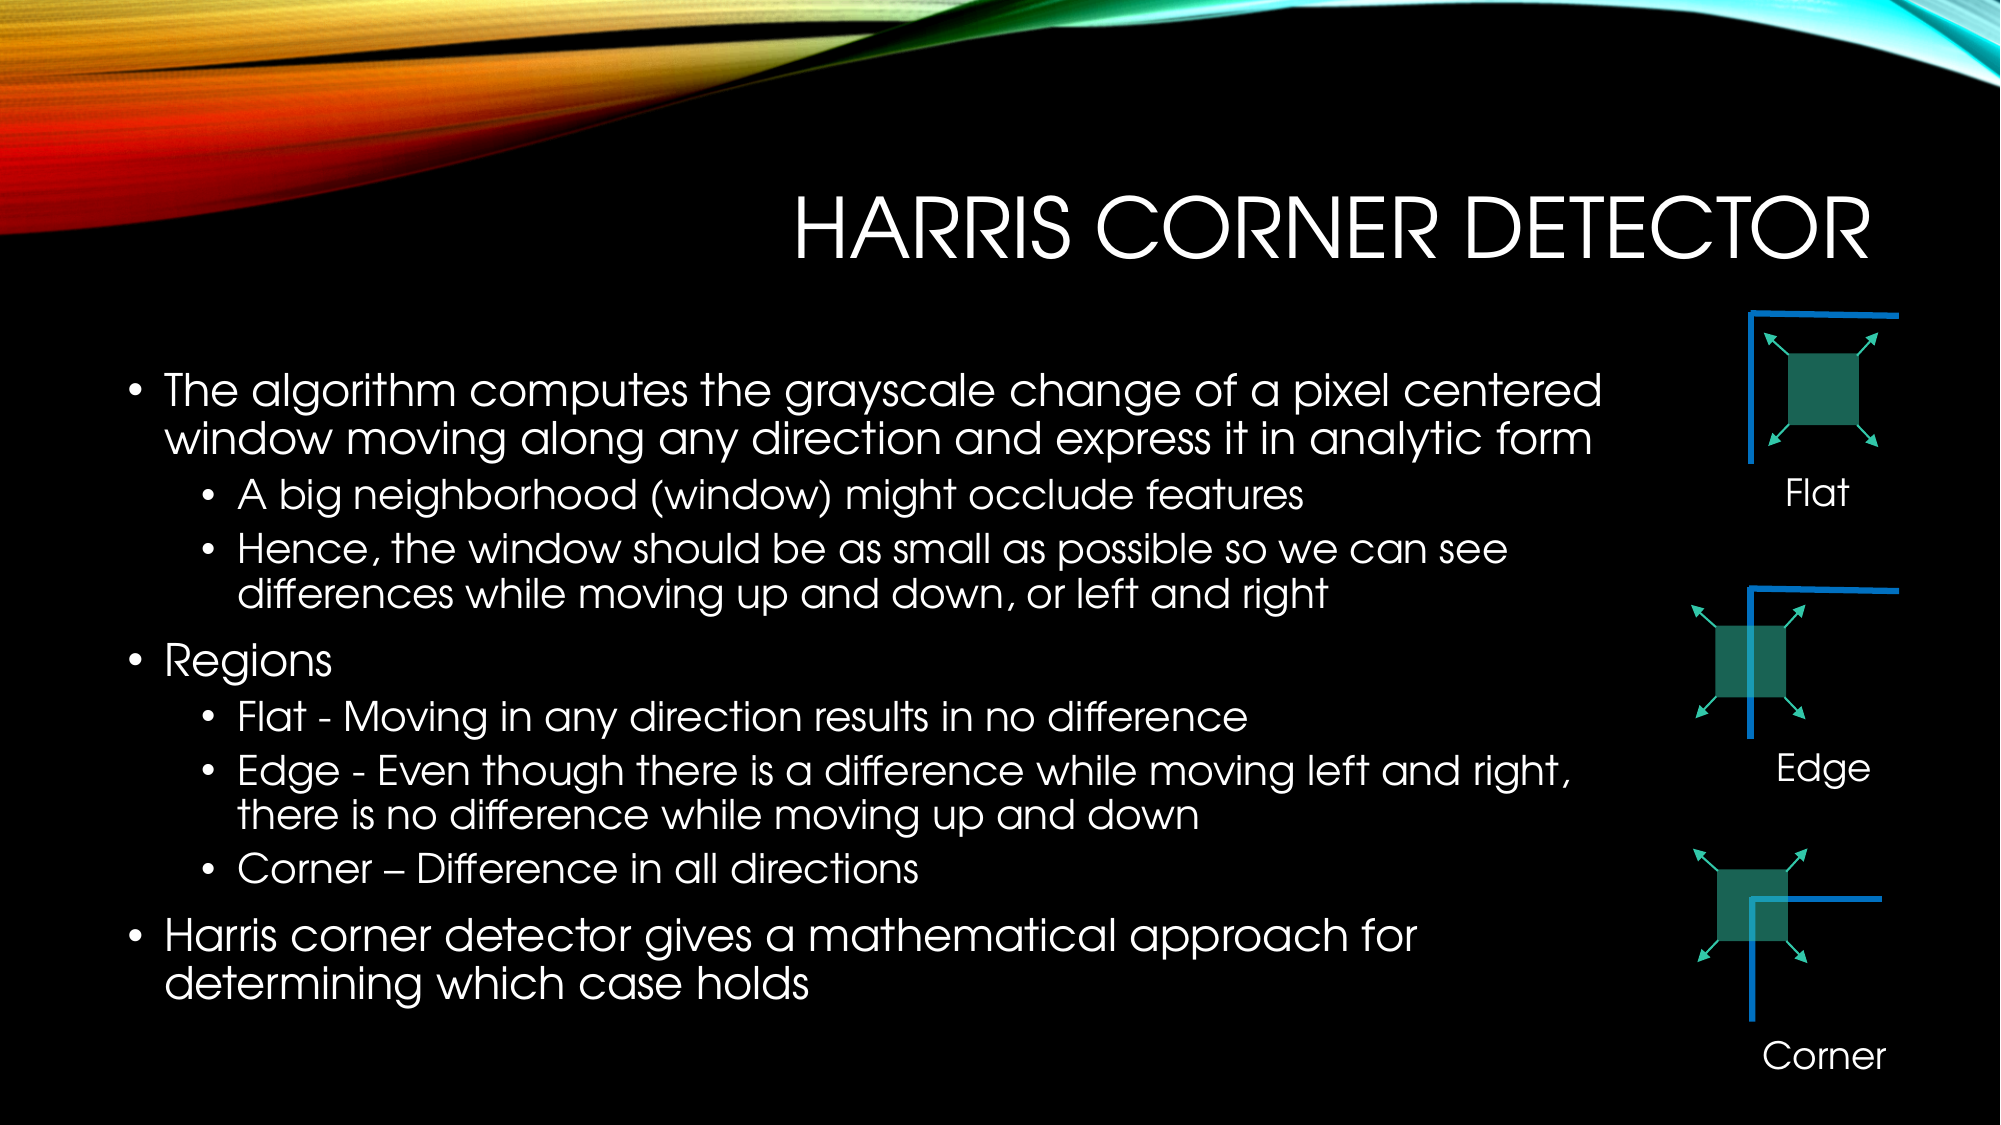

# Harris Corner Detector

Flat
The algorithm computes the grayscale change of a pixel centered window moving along any direction and express it in analytic form
A big neighborhood (window) might occlude features
Hence, the window should be as small as possible so we can see differences while moving up and down, or left and right
Regions
Flat - Moving in any direction results in no difference
Edge - Even though there is a difference while moving left and right, there is no difference while moving up and down
Corner – Difference in all directions
Harris corner detector gives a mathematical approach for determining which case holds

Edge

Corner